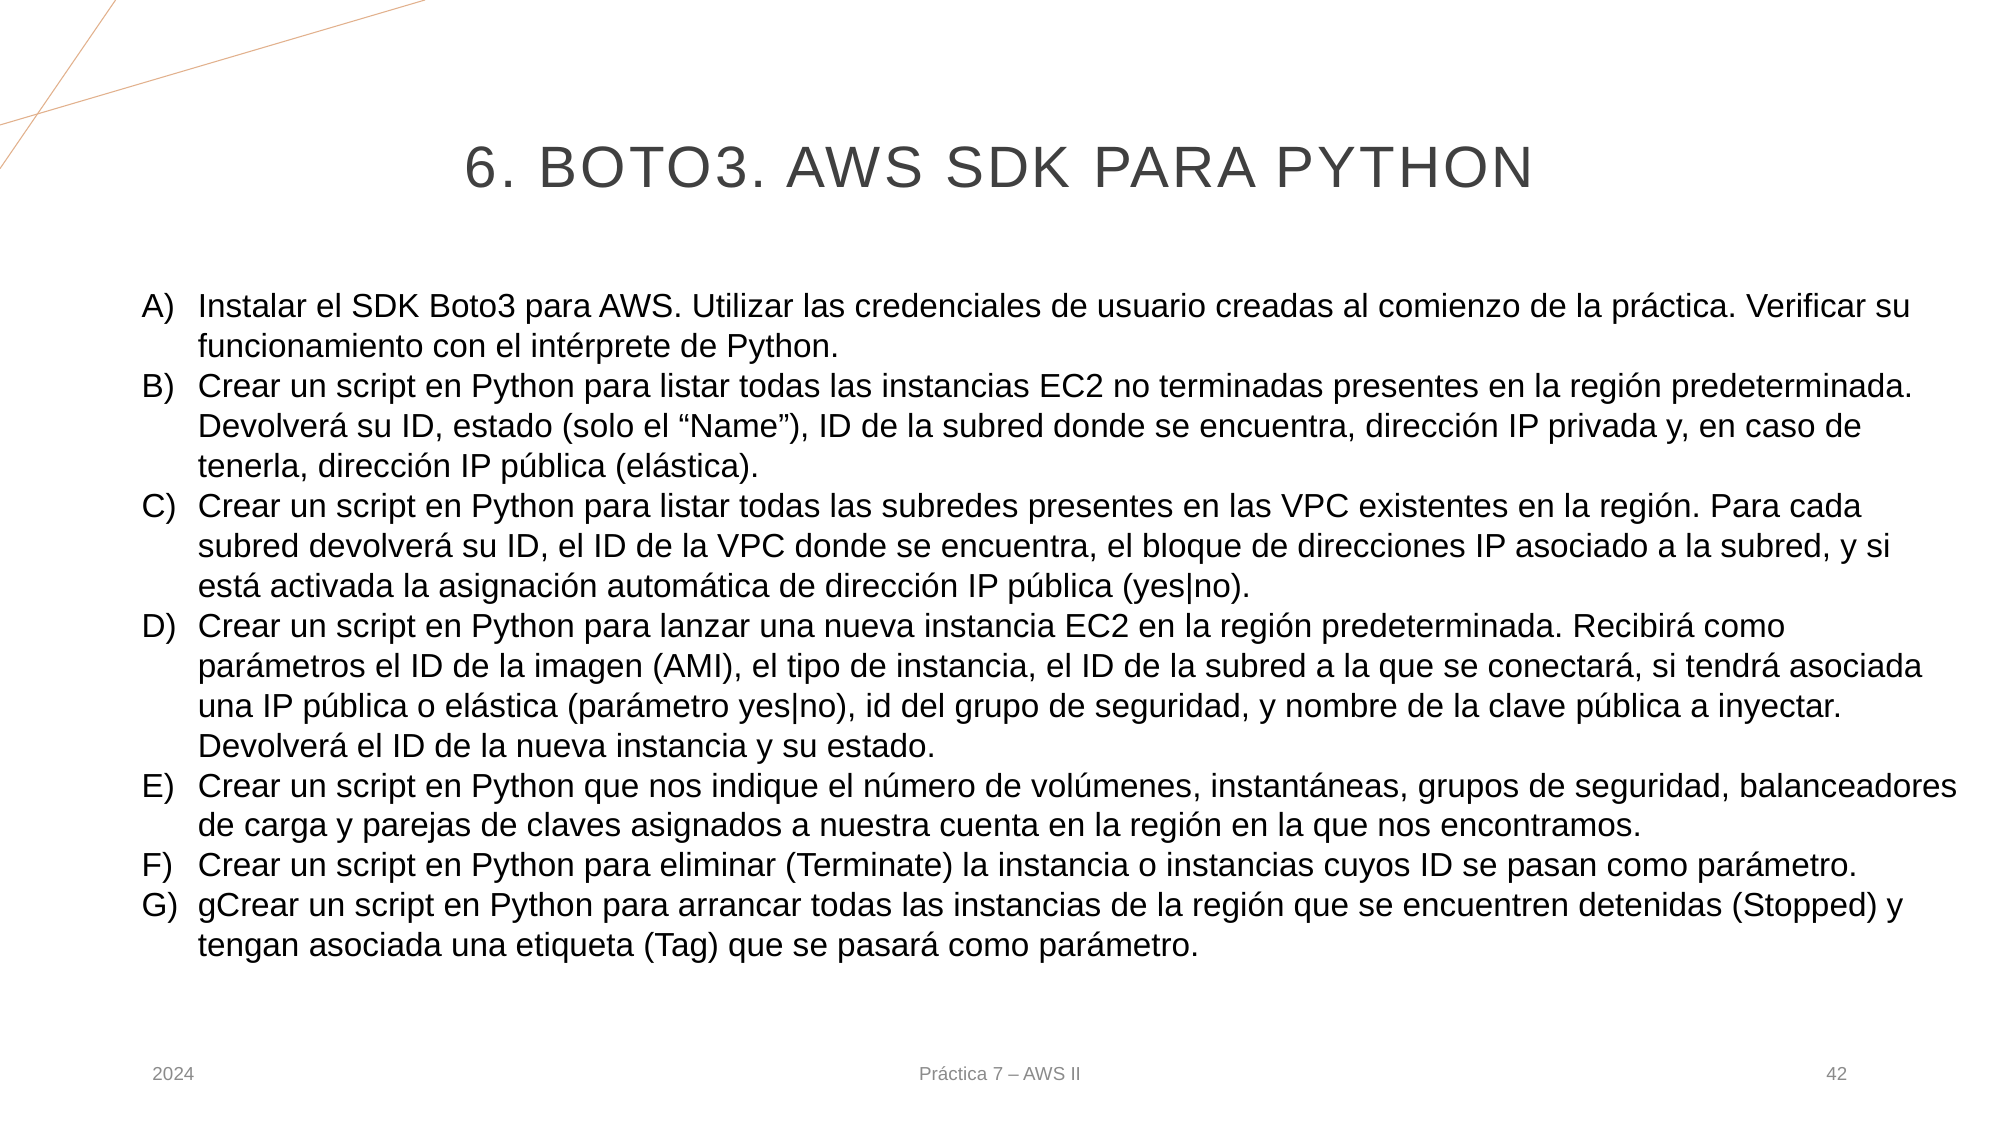

# 6. Boto3. AWS SDK para Python
Instalar el SDK Boto3 para AWS. Utilizar las credenciales de usuario creadas al comienzo de la práctica. Verificar su funcionamiento con el intérprete de Python.
Crear un script en Python para listar todas las instancias EC2 no terminadas presentes en la región predeterminada. Devolverá su ID, estado (solo el “Name”), ID de la subred donde se encuentra, dirección IP privada y, en caso de tenerla, dirección IP pública (elástica).
Crear un script en Python para listar todas las subredes presentes en las VPC existentes en la región. Para cada subred devolverá su ID, el ID de la VPC donde se encuentra, el bloque de direcciones IP asociado a la subred, y si está activada la asignación automática de dirección IP pública (yes|no).
Crear un script en Python para lanzar una nueva instancia EC2 en la región predeterminada. Recibirá como parámetros el ID de la imagen (AMI), el tipo de instancia, el ID de la subred a la que se conectará, si tendrá asociada una IP pública o elástica (parámetro yes|no), id del grupo de seguridad, y nombre de la clave pública a inyectar. Devolverá el ID de la nueva instancia y su estado.
Crear un script en Python que nos indique el número de volúmenes, instantáneas, grupos de seguridad, balanceadores de carga y parejas de claves asignados a nuestra cuenta en la región en la que nos encontramos.
Crear un script en Python para eliminar (Terminate) la instancia o instancias cuyos ID se pasan como parámetro.
gCrear un script en Python para arrancar todas las instancias de la región que se encuentren detenidas (Stopped) y tengan asociada una etiqueta (Tag) que se pasará como parámetro.
2024
Práctica 7 – AWS II
42